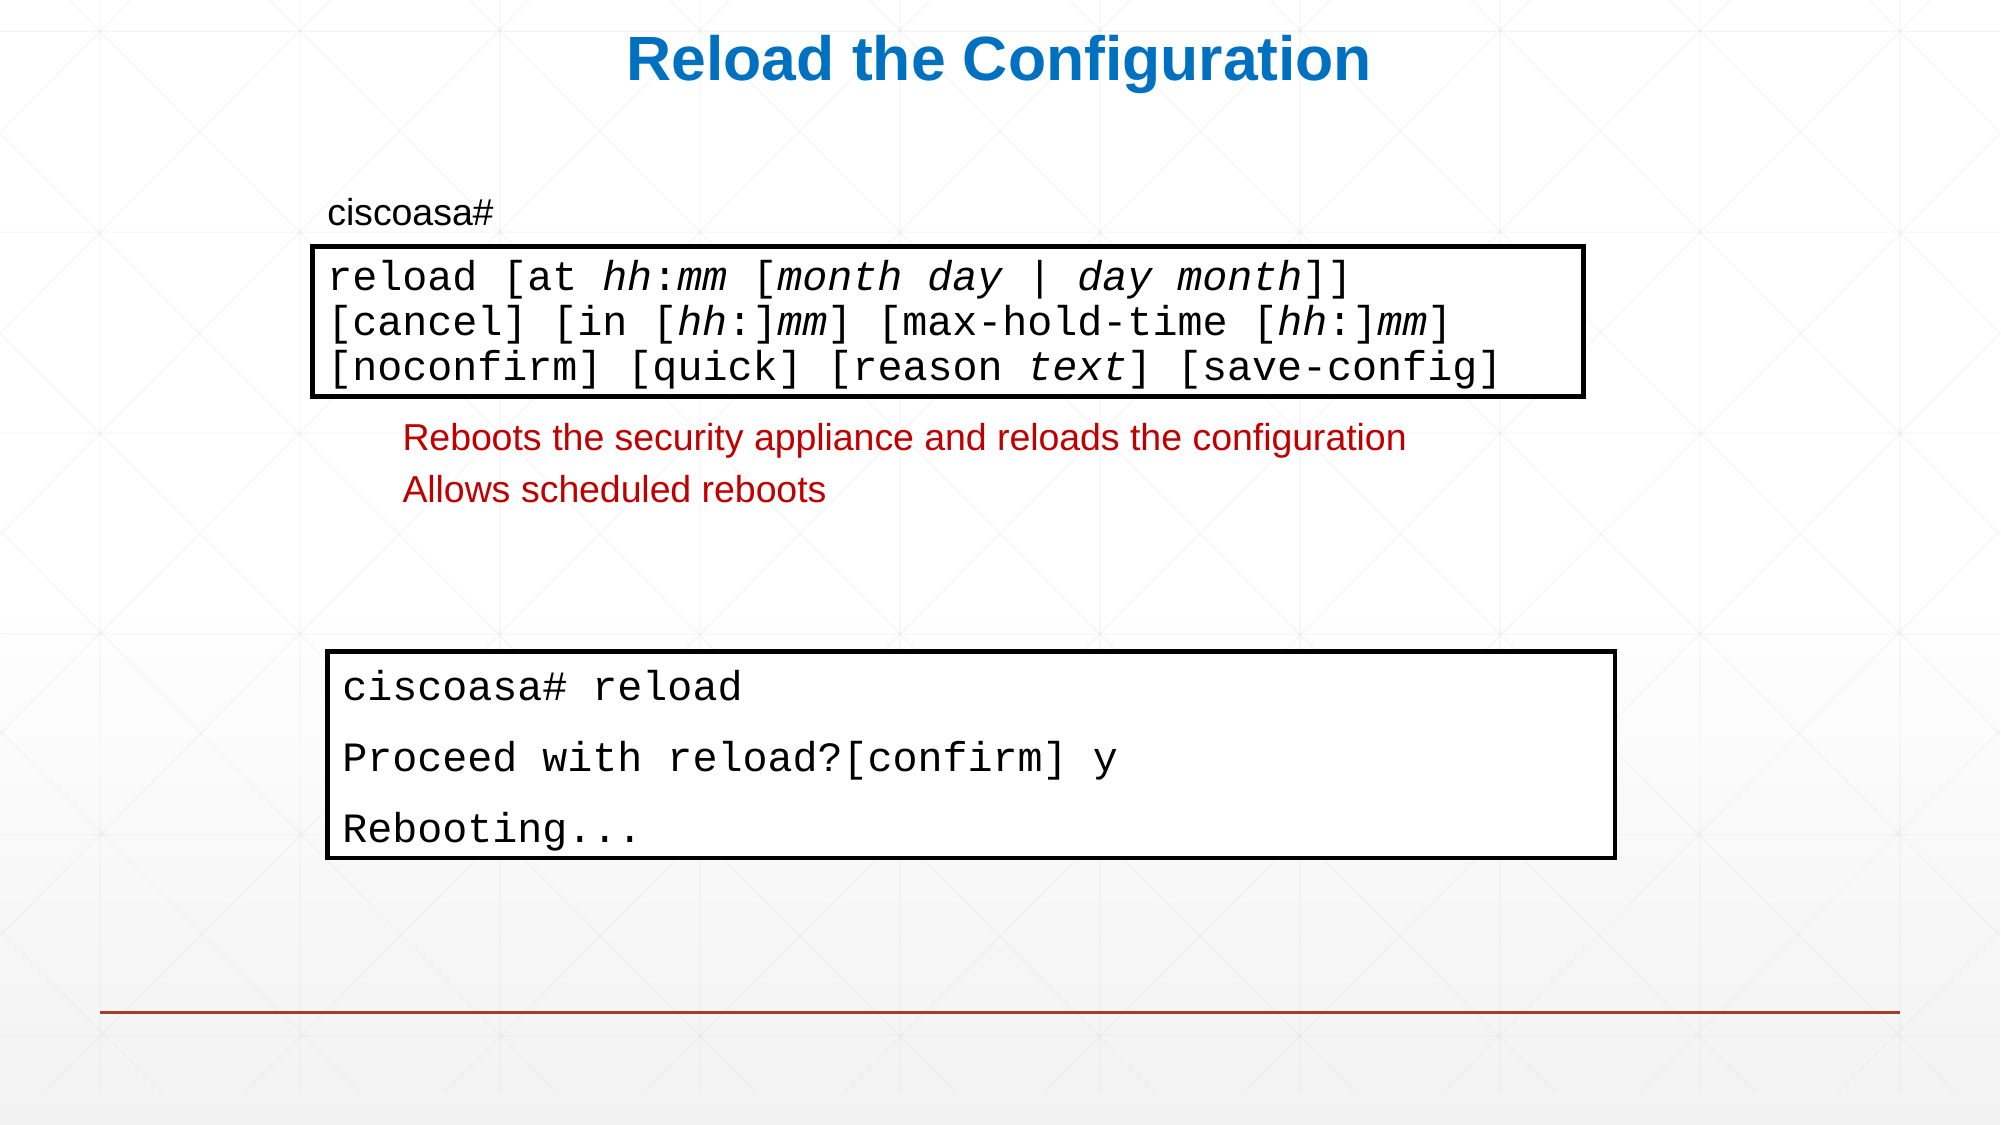

# Reload the Configuration
ciscoasa#
reload [at hh:mm [month day | day month]] [cancel] [in [hh:]mm] [max-hold-time [hh:]mm] [noconfirm] [quick] [reason text] [save-config]
Reboots the security appliance and reloads the configuration
Allows scheduled reboots
ciscoasa# reload
Proceed with reload?[confirm] y
Rebooting...